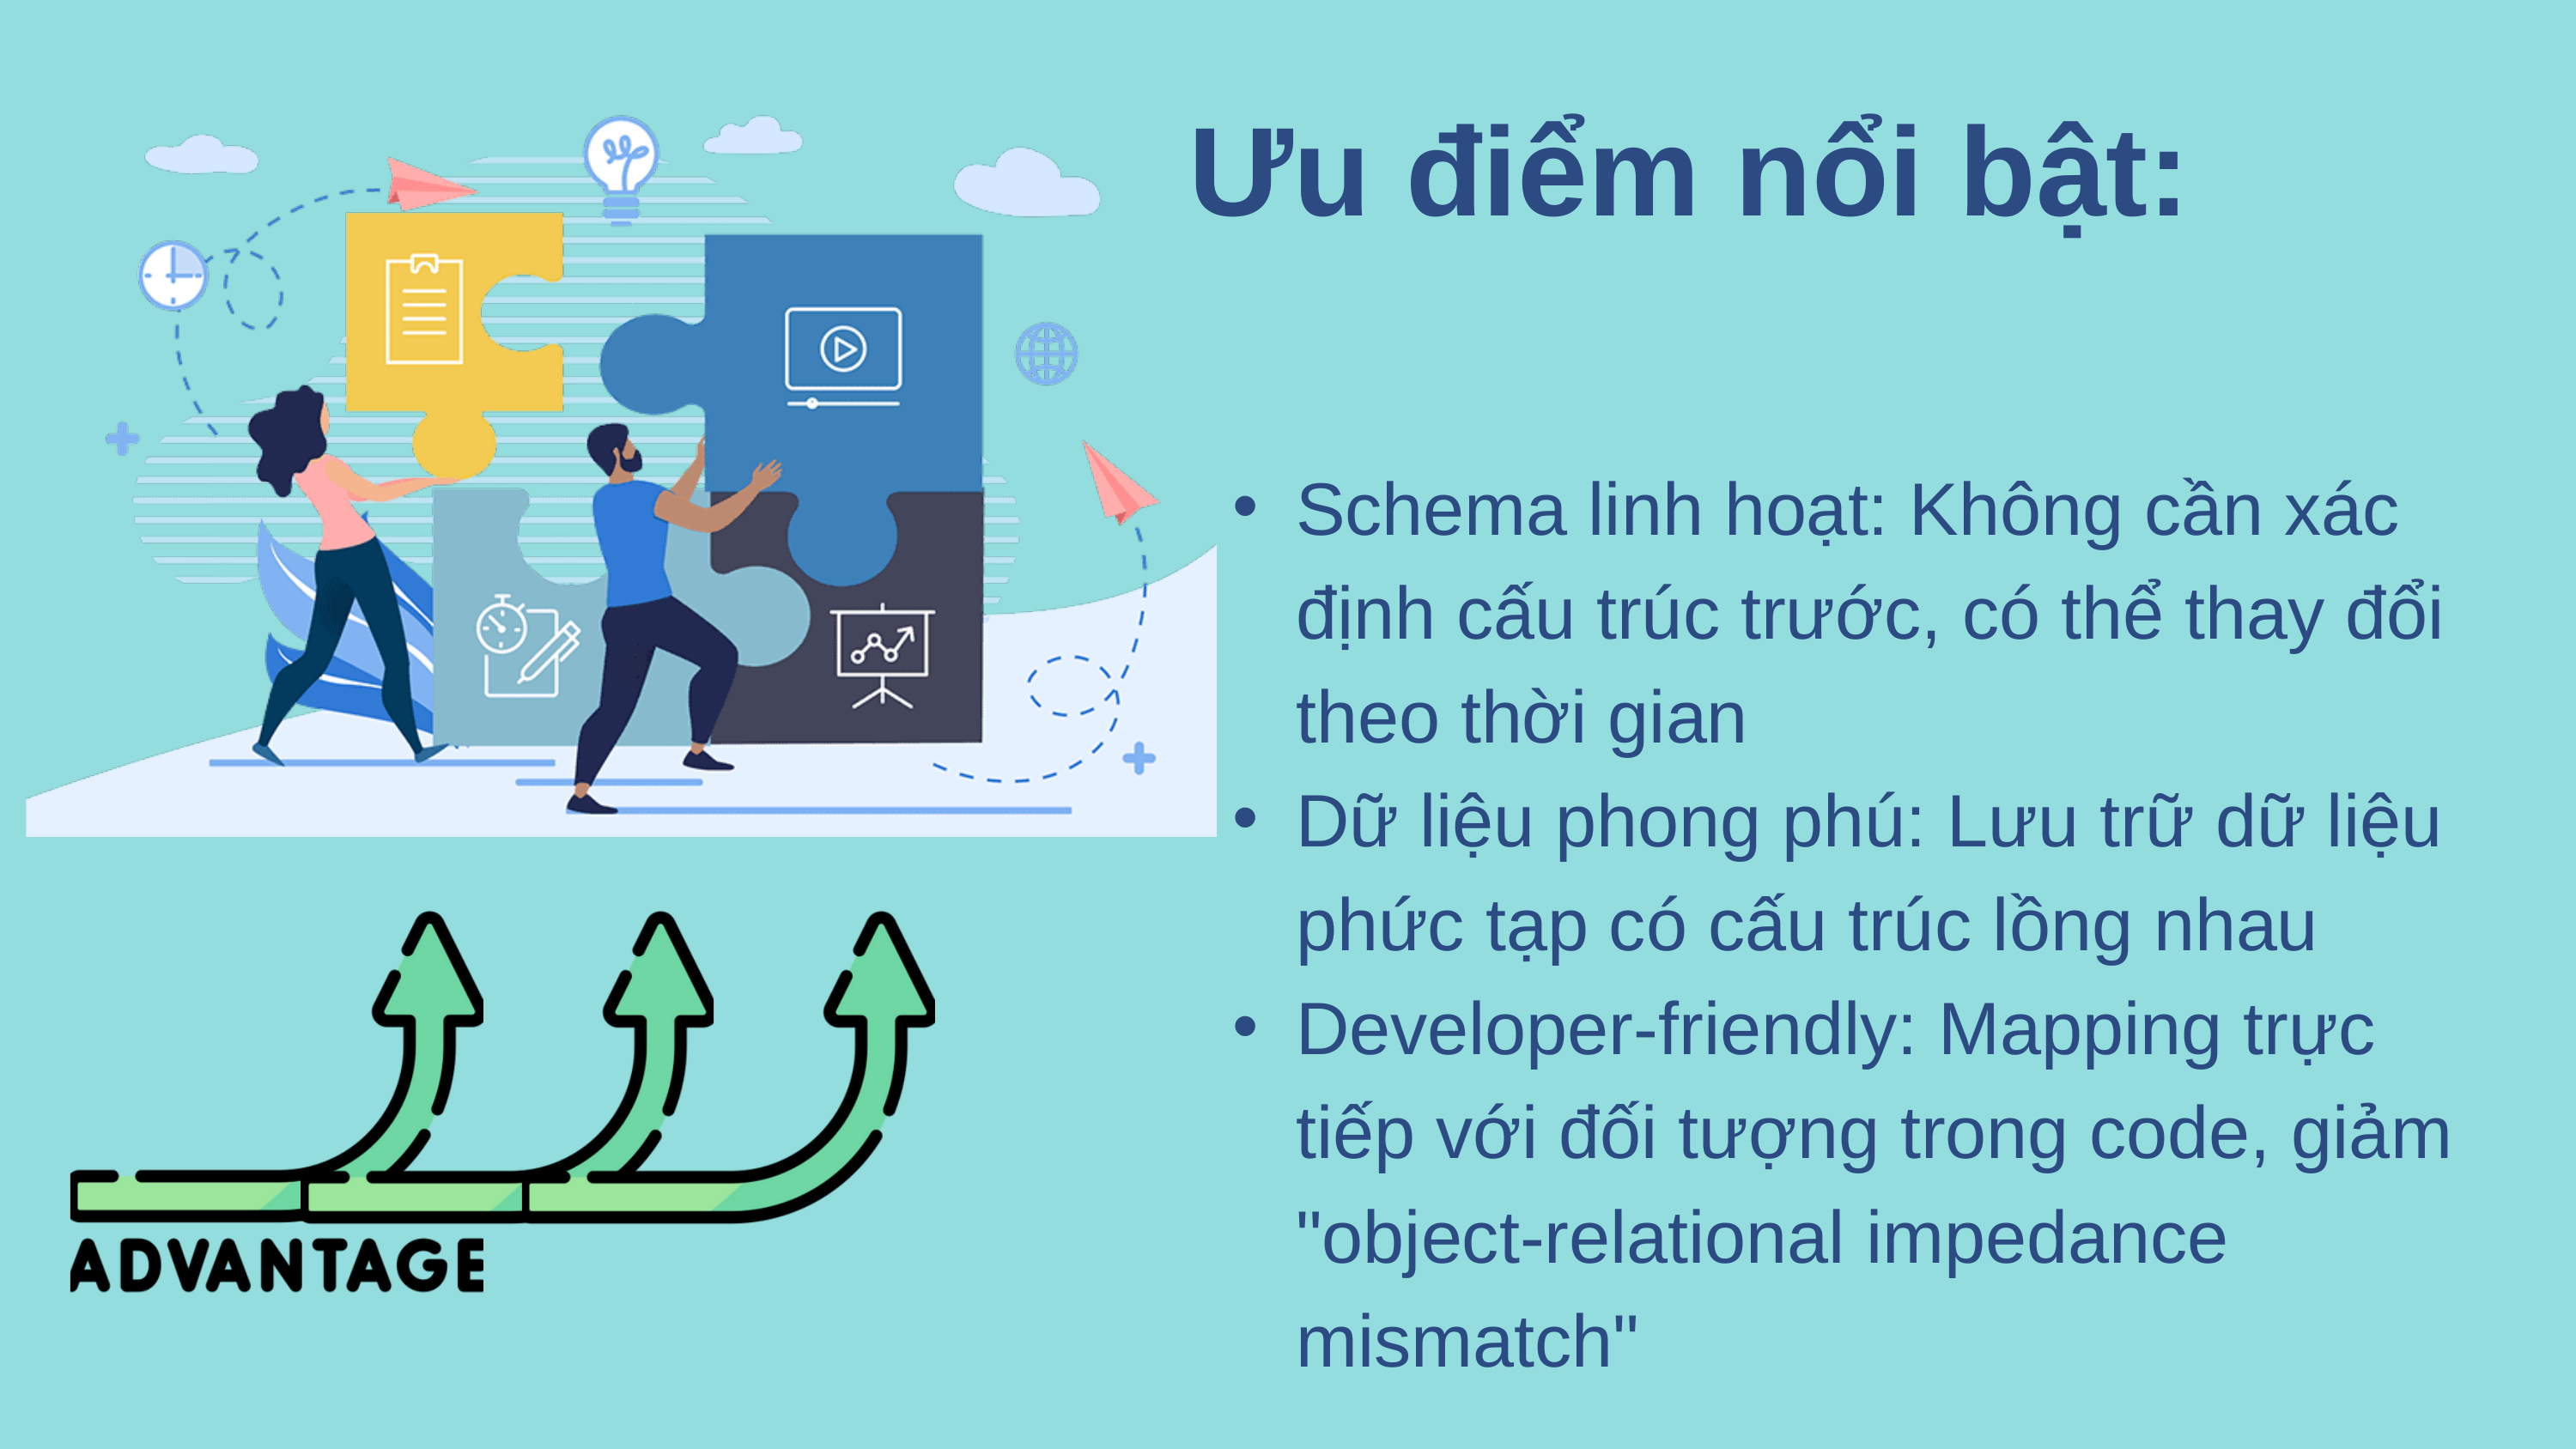

Ưu điểm nổi bật:
Schema linh hoạt: Không cần xác định cấu trúc trước, có thể thay đổi theo thời gian
Dữ liệu phong phú: Lưu trữ dữ liệu phức tạp có cấu trúc lồng nhau
Developer-friendly: Mapping trực tiếp với đối tượng trong code, giảm "object-relational impedance mismatch"